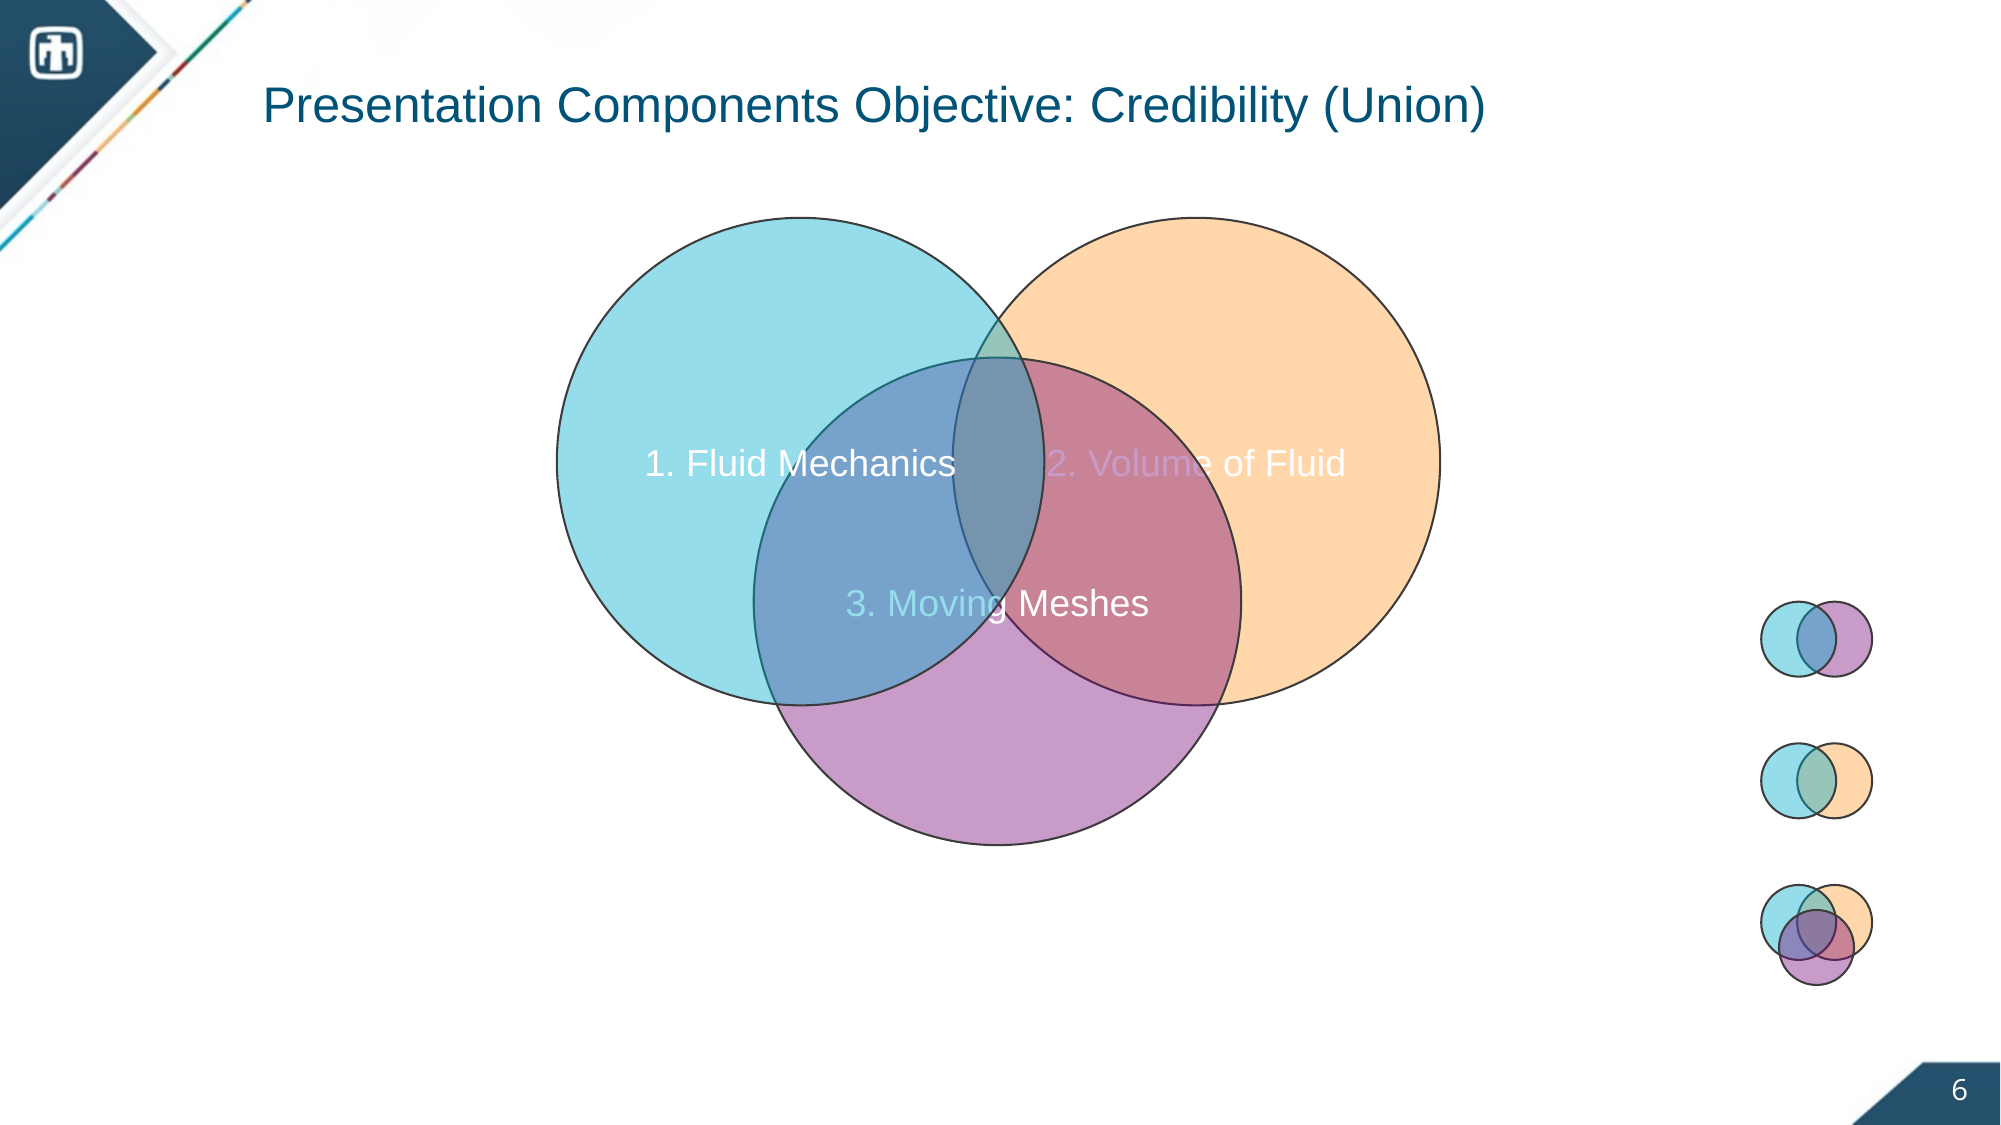

# Presentation Components Objective: Credibility (Union)
1. Fluid Mechanics
2. Volume of Fluid
3. Moving Meshes

6